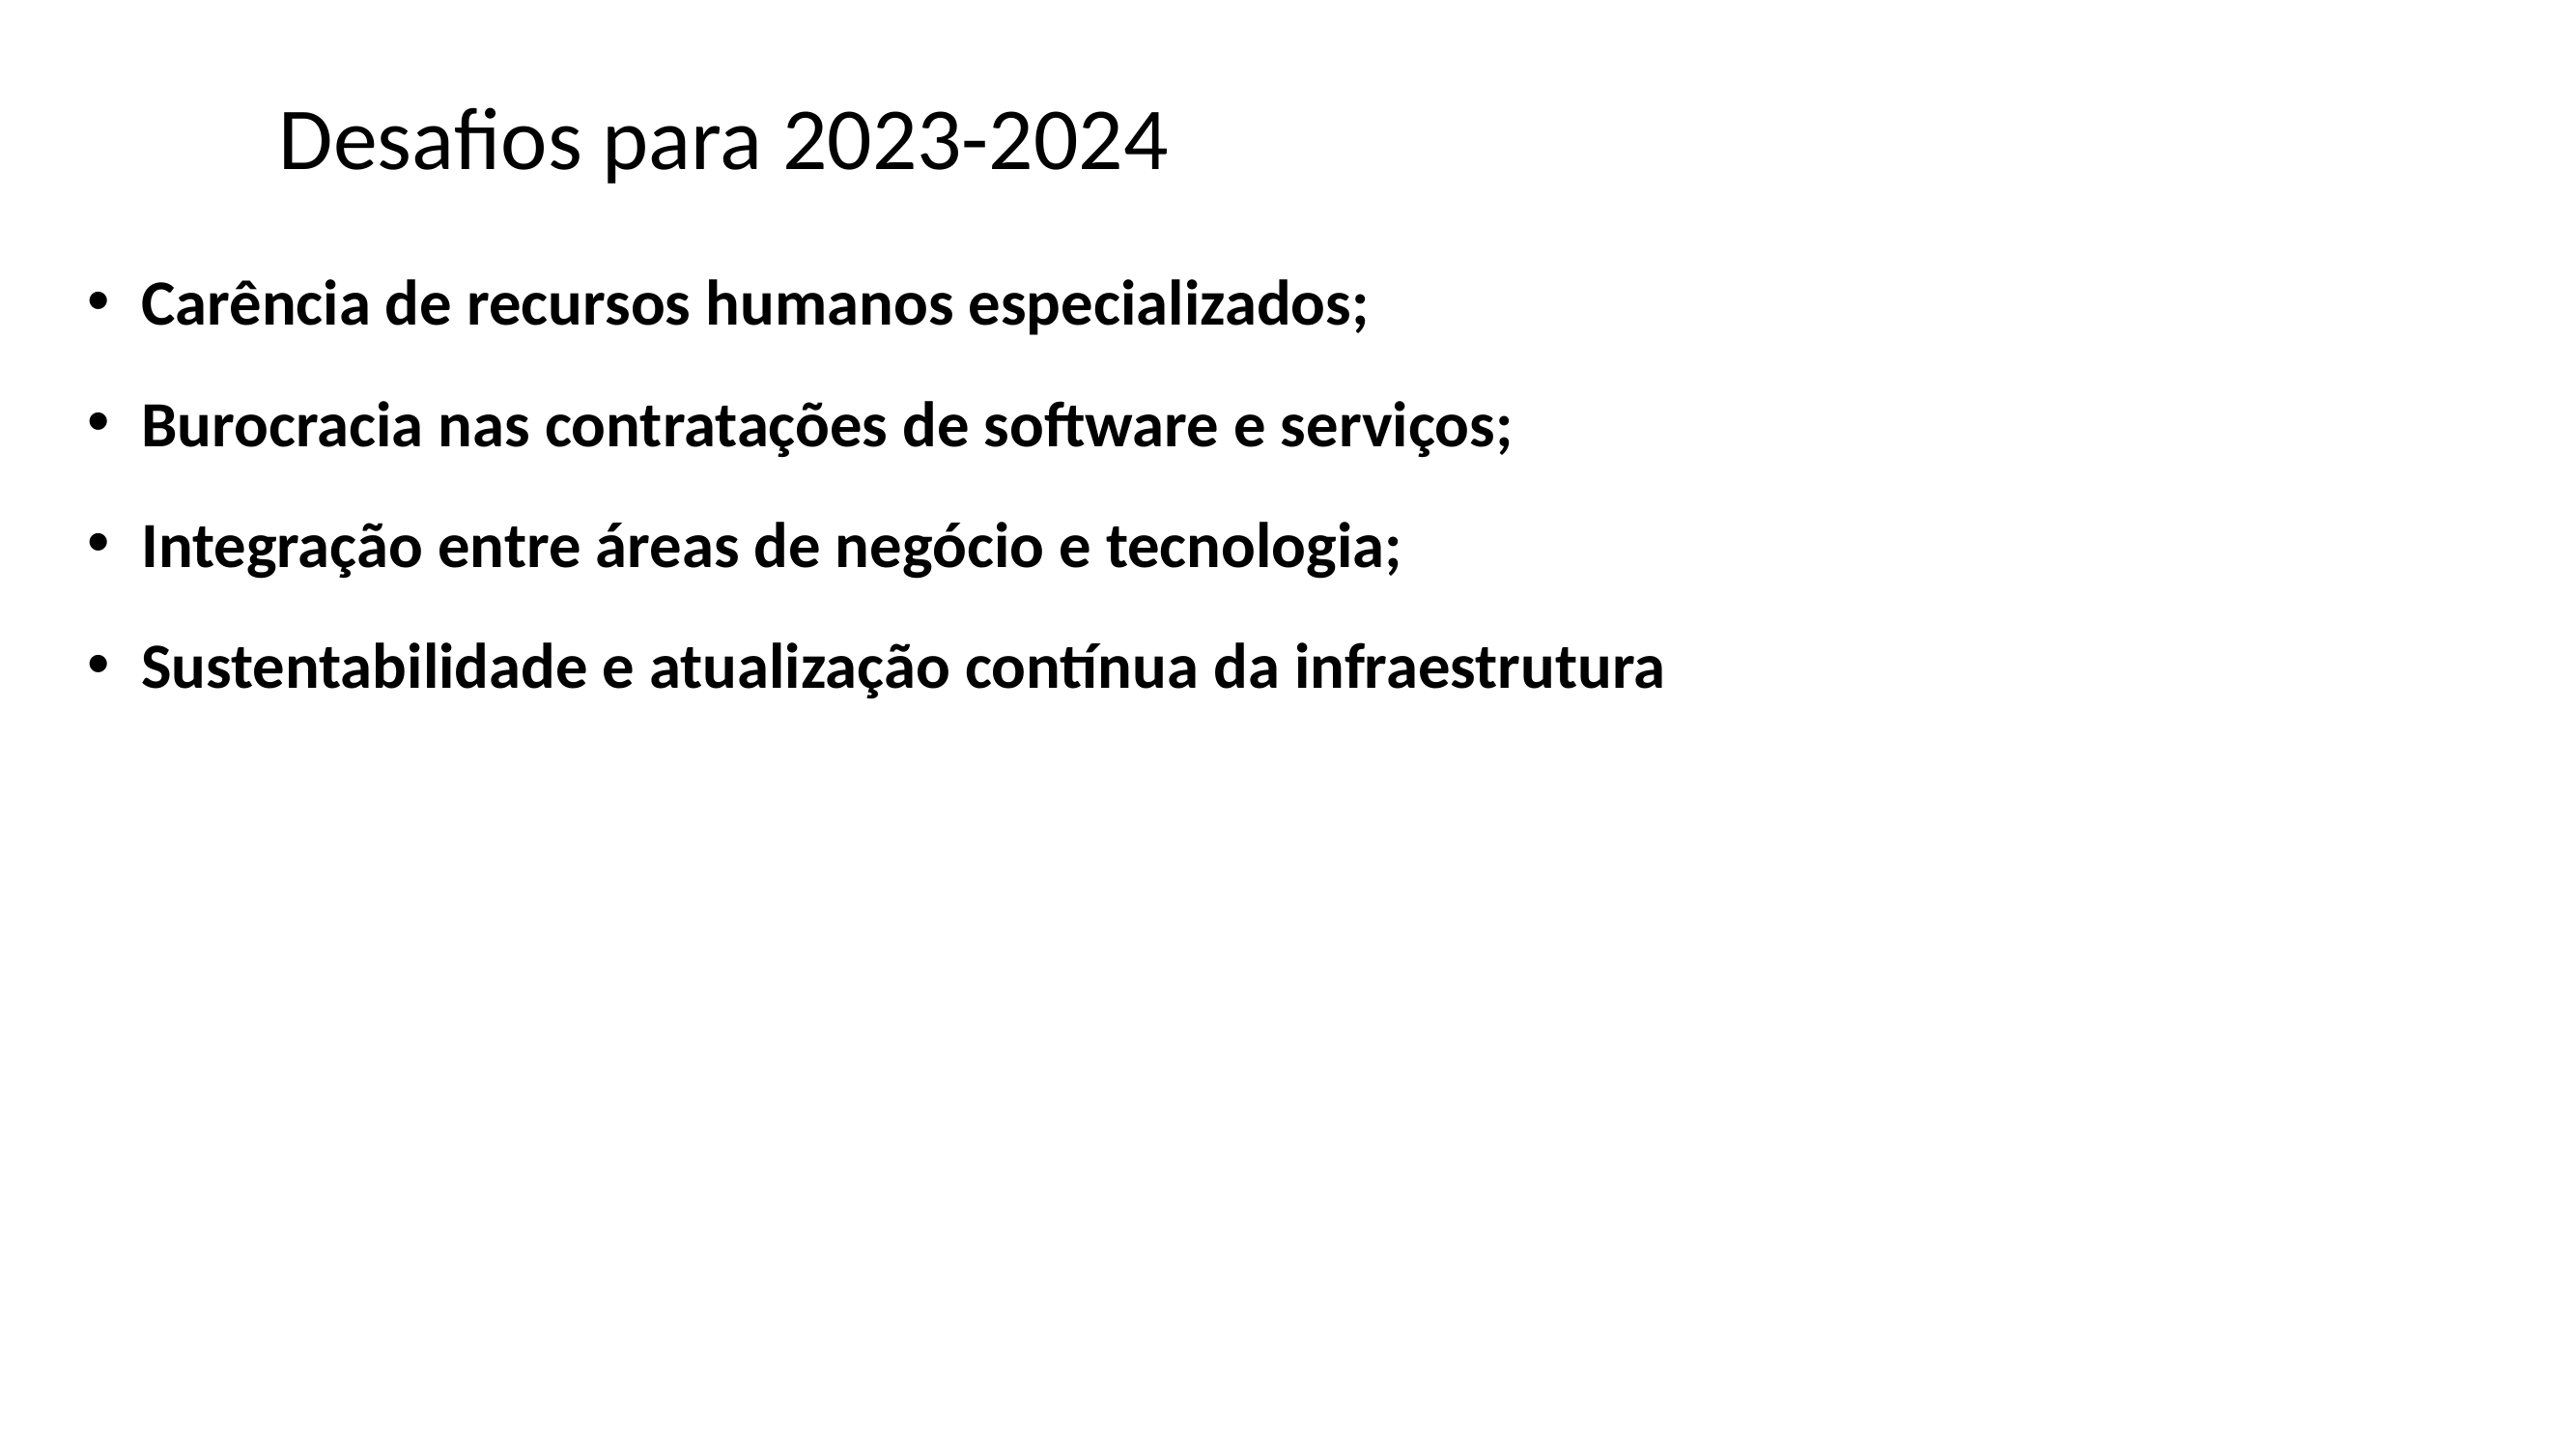

# Desafios para 2023-2024
Carência de recursos humanos especializados;
Burocracia nas contratações de software e serviços;
Integração entre áreas de negócio e tecnologia;
Sustentabilidade e atualização contínua da infraestrutura